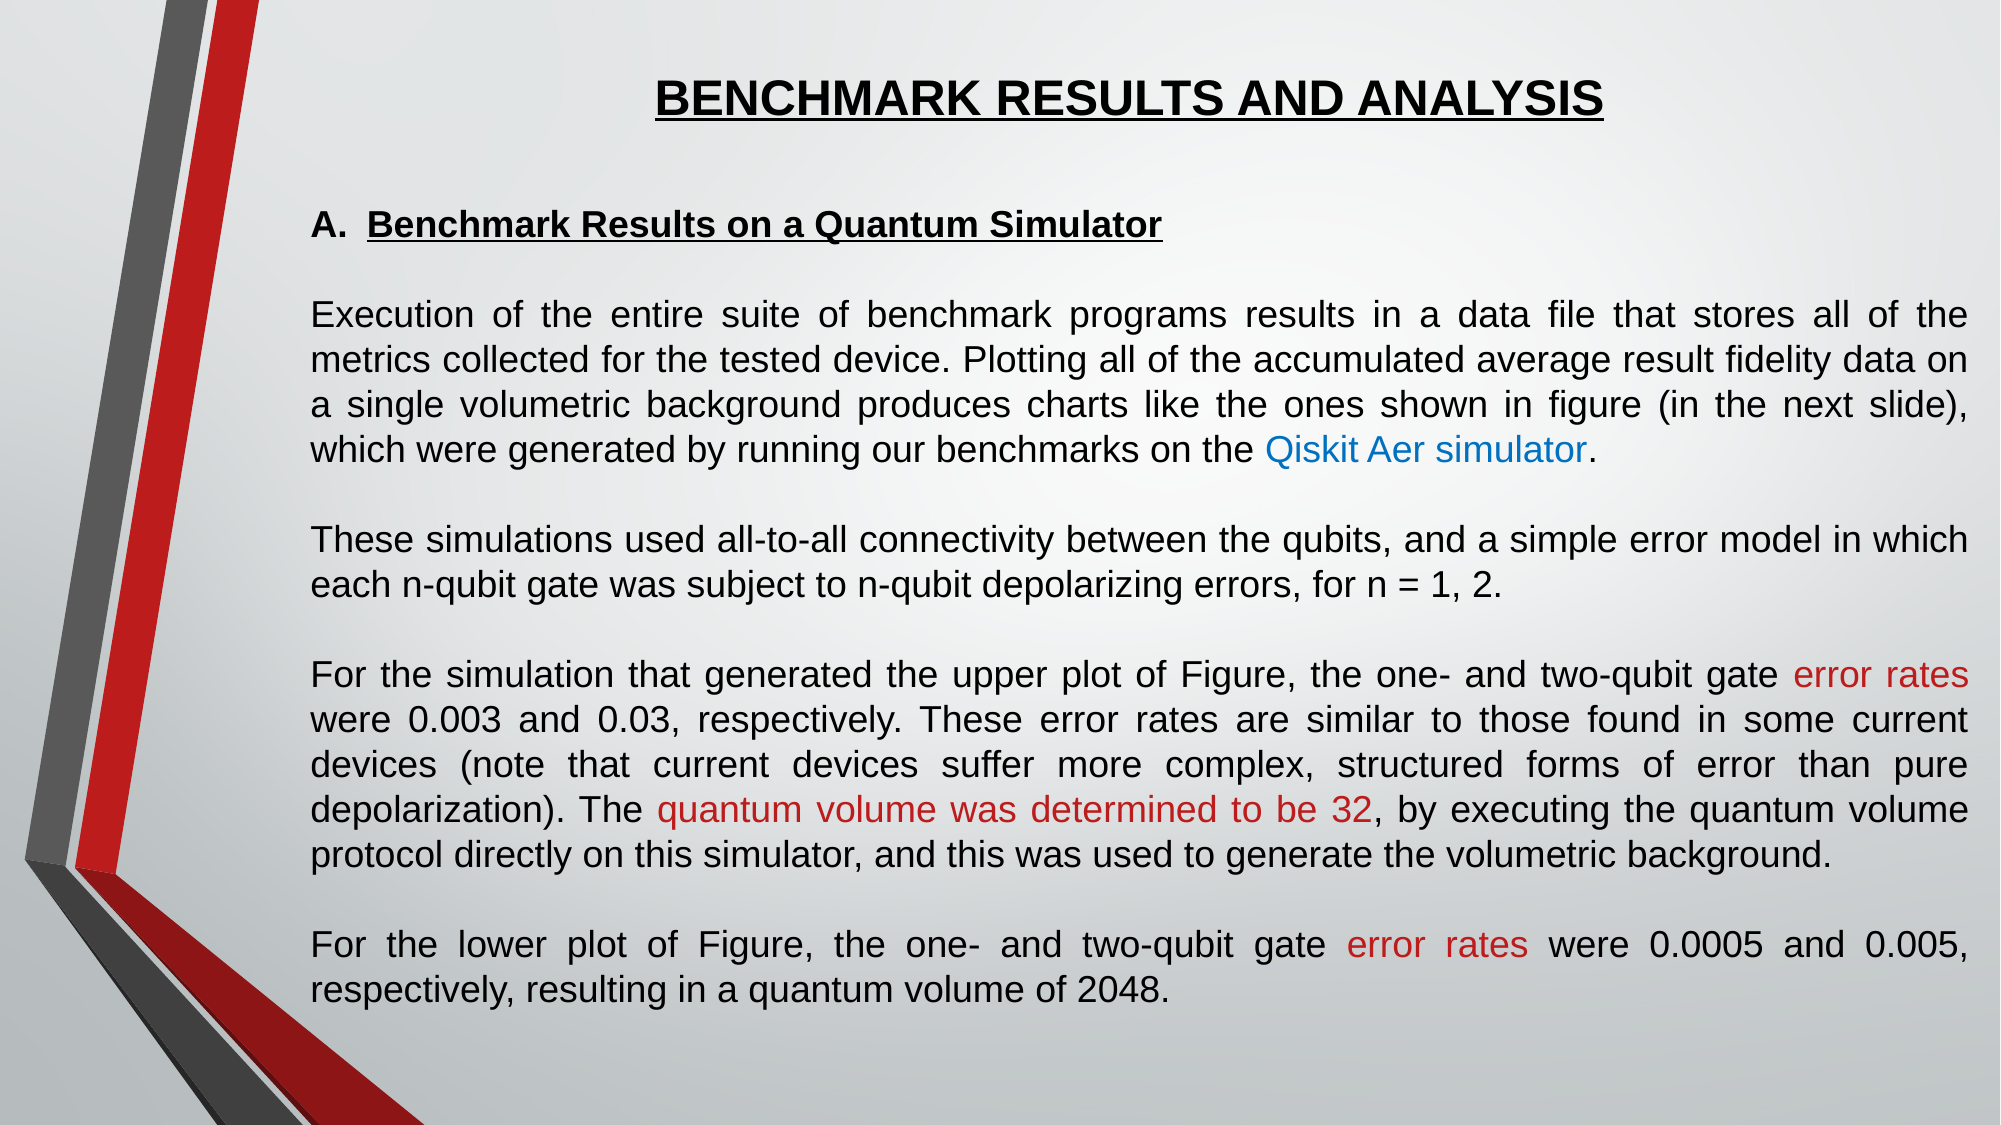

BENCHMARK RESULTS AND ANALYSIS
Benchmark Results on a Quantum Simulator

Execution of the entire suite of benchmark programs results in a data file that stores all of the metrics collected for the tested device. Plotting all of the accumulated average result fidelity data on a single volumetric background produces charts like the ones shown in figure (in the next slide), which were generated by running our benchmarks on the Qiskit Aer simulator.

These simulations used all-to-all connectivity between the qubits, and a simple error model in which each n-qubit gate was subject to n-qubit depolarizing errors, for n = 1, 2.

For the simulation that generated the upper plot of Figure, the one- and two-qubit gate error rates were 0.003 and 0.03, respectively. These error rates are similar to those found in some current devices (note that current devices suffer more complex, structured forms of error than pure depolarization). The quantum volume was determined to be 32, by executing the quantum volume protocol directly on this simulator, and this was used to generate the volumetric background.

For the lower plot of Figure, the one- and two-qubit gate error rates were 0.0005 and 0.005, respectively, resulting in a quantum volume of 2048.